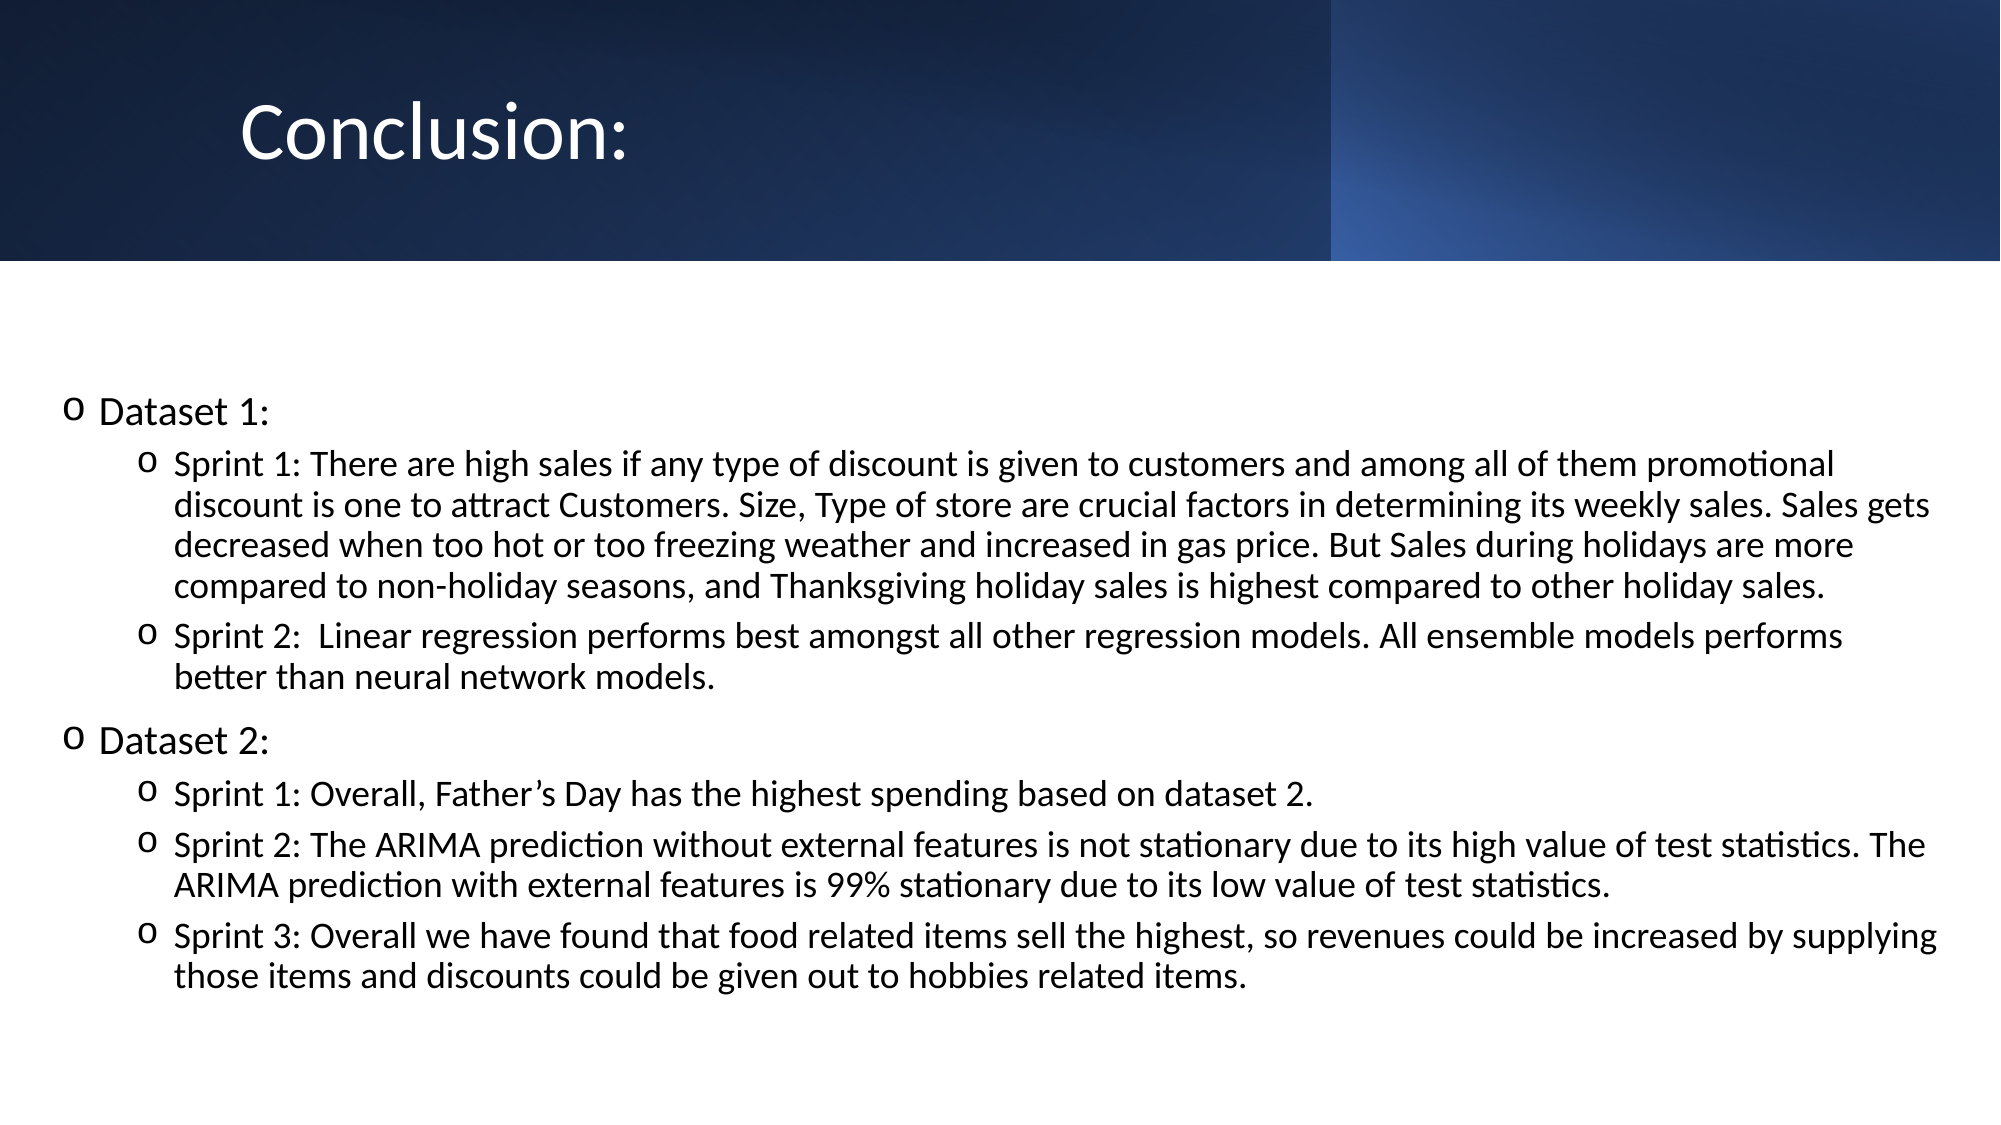

# Conclusion:
Dataset 1:
Sprint 1: There are high sales if any type of discount is given to customers and among all of them promotional discount is one to attract Customers. Size, Type of store are crucial factors in determining its weekly sales. Sales gets decreased when too hot or too freezing weather and increased in gas price. But Sales during holidays are more compared to non-holiday seasons, and Thanksgiving holiday sales is highest compared to other holiday sales.
Sprint 2:  Linear regression performs best amongst all other regression models. All ensemble models performs better than neural network models.
Dataset 2:
Sprint 1: Overall, Father’s Day has the highest spending based on dataset 2.
Sprint 2: The ARIMA prediction without external features is not stationary due to its high value of test statistics. The ARIMA prediction with external features is 99% stationary due to its low value of test statistics.
Sprint 3: Overall we have found that food related items sell the highest, so revenues could be increased by supplying those items and discounts could be given out to hobbies related items.